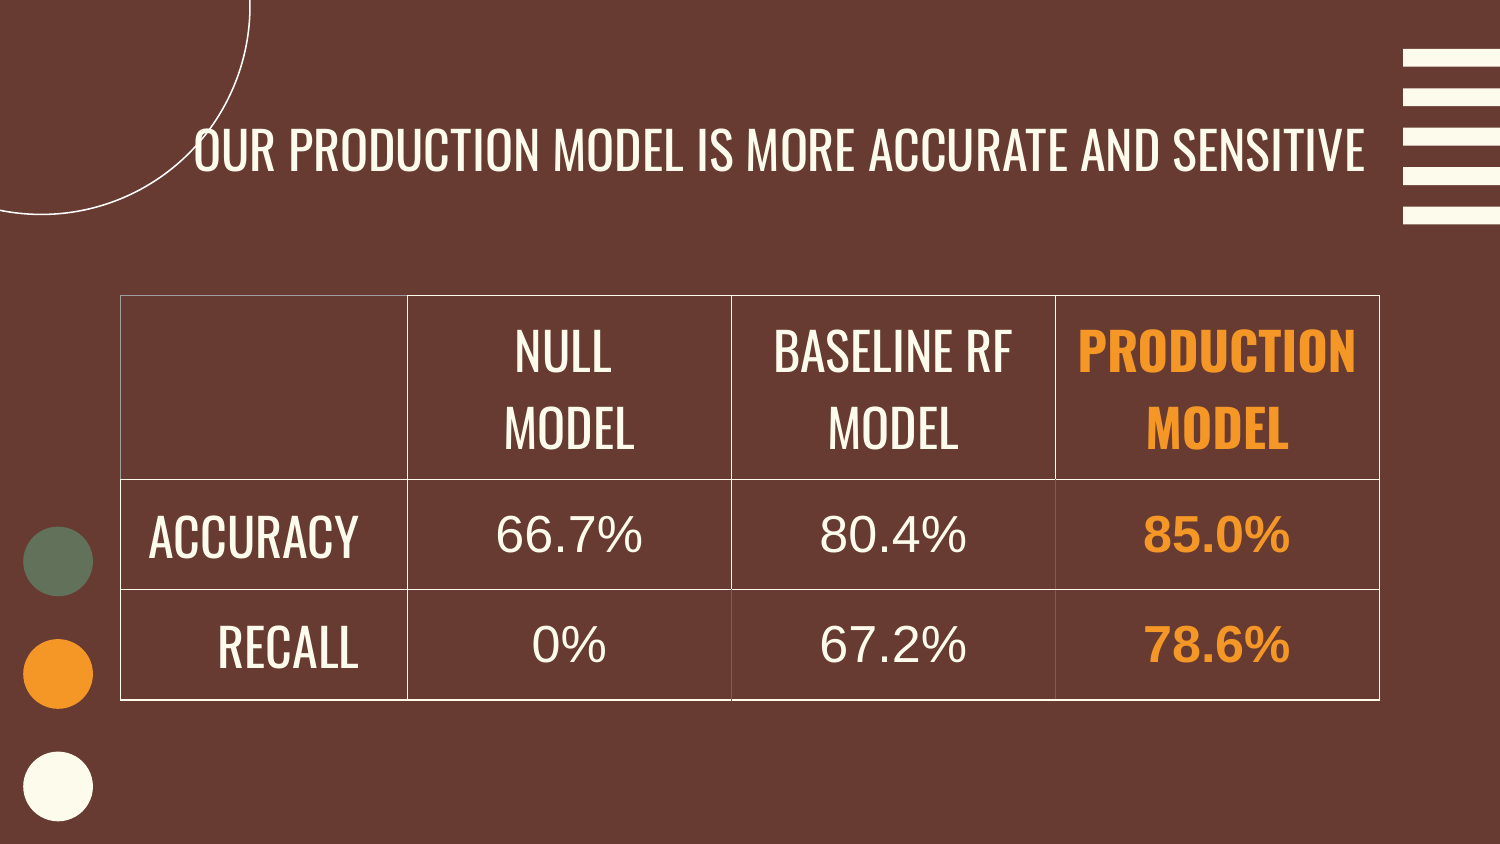

# OUR PRODUCTION MODEL IS MORE ACCURATE AND SENSITIVE
|  | NULL MODEL | BASELINE RF MODEL | PRODUCTION MODEL |
| --- | --- | --- | --- |
| ACCURACY | 66.7% | 80.4% | 85.0% |
| RECALL | 0% | 67.2% | 78.6% |